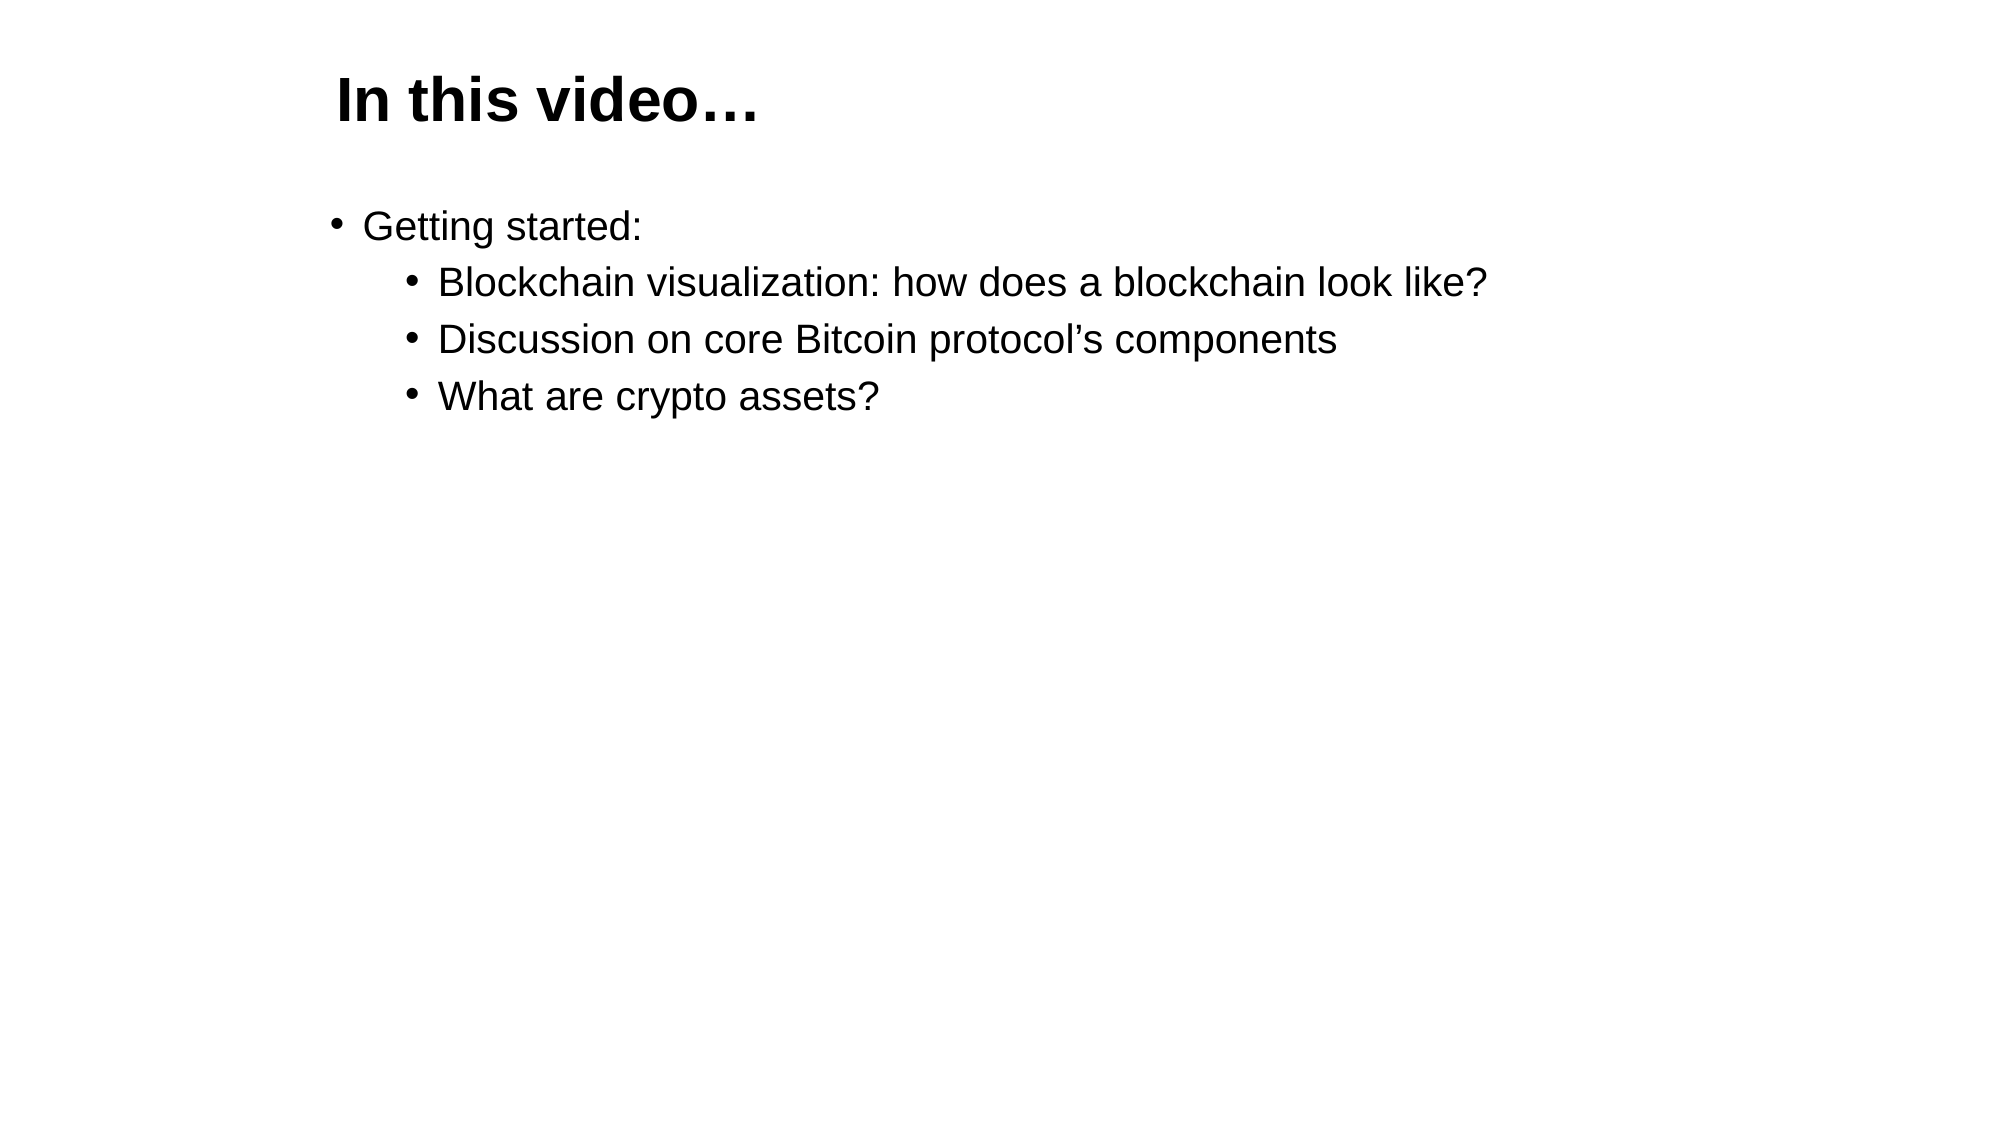

In this video…

Getting started:
Blockchain visualization: how does a blockchain look like?
Discussion on core Bitcoin protocol’s components
What are crypto assets?